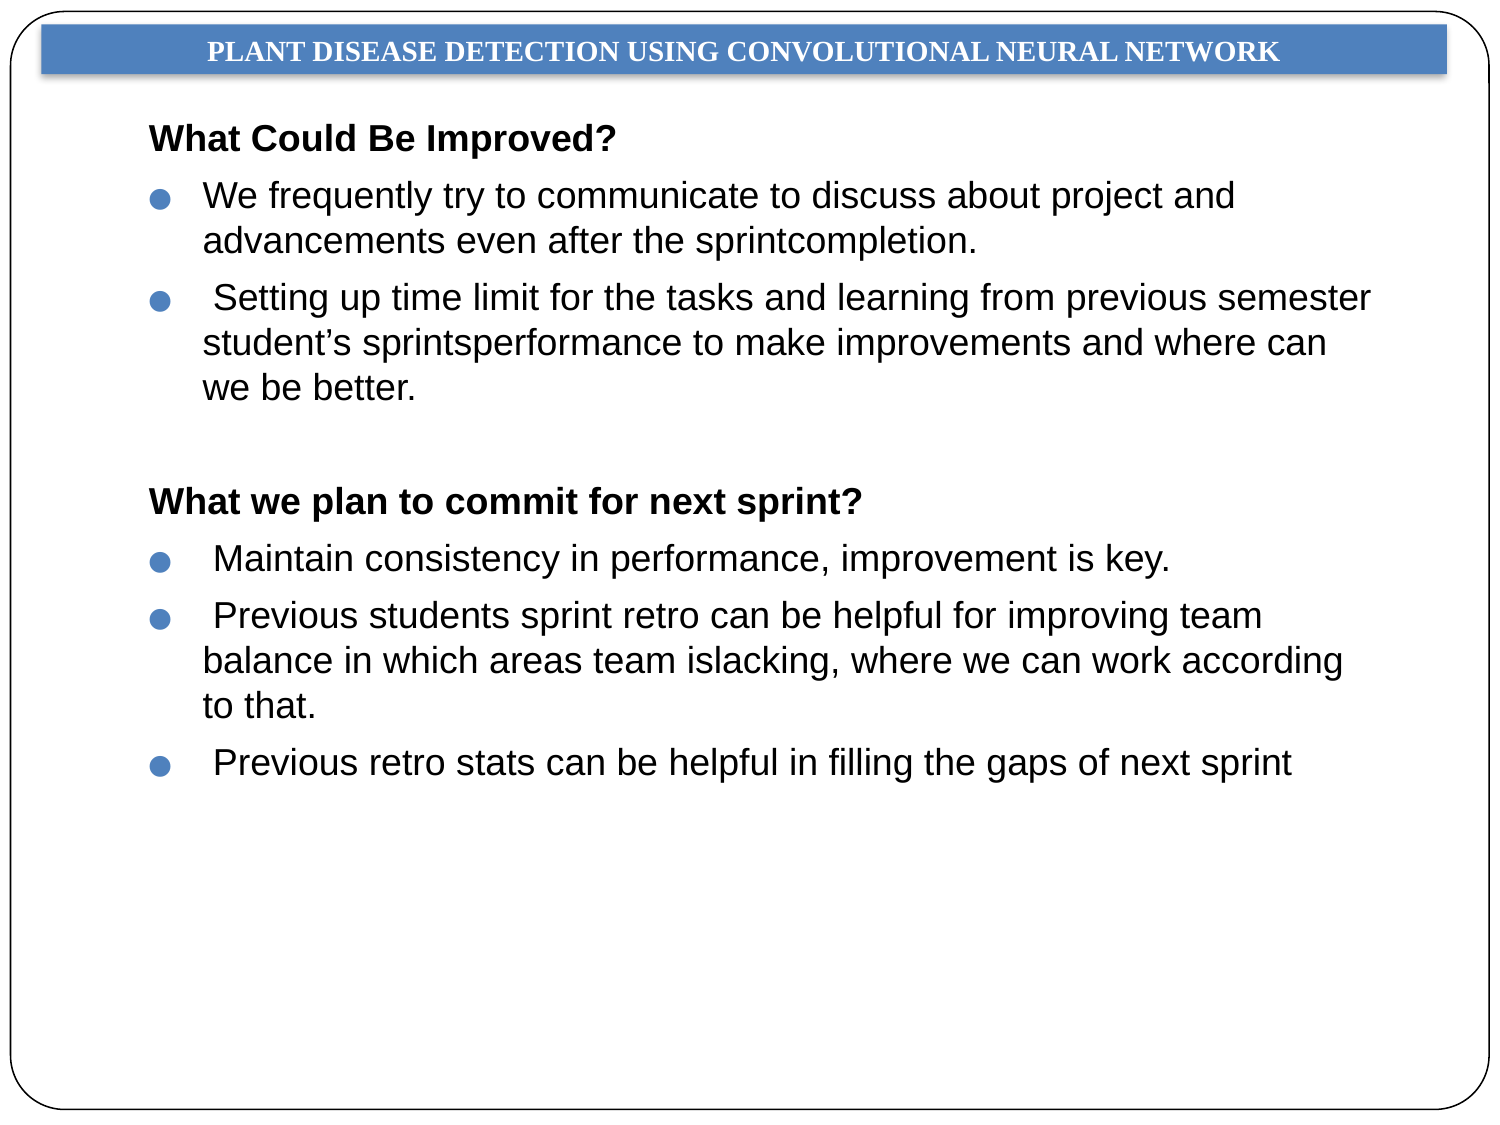

PLANT DISEASE DETECTION USING CONVOLUTIONAL NEURAL NETWORK
What Could Be Improved?
We frequently try to communicate to discuss about project and advancements even after the sprintcompletion.
 Setting up time limit for the tasks and learning from previous semester student’s sprintsperformance to make improvements and where can we be better.

What we plan to commit for next sprint?
 Maintain consistency in performance, improvement is key.
 Previous students sprint retro can be helpful for improving team balance in which areas team islacking, where we can work according to that.
 Previous retro stats can be helpful in filling the gaps of next sprint